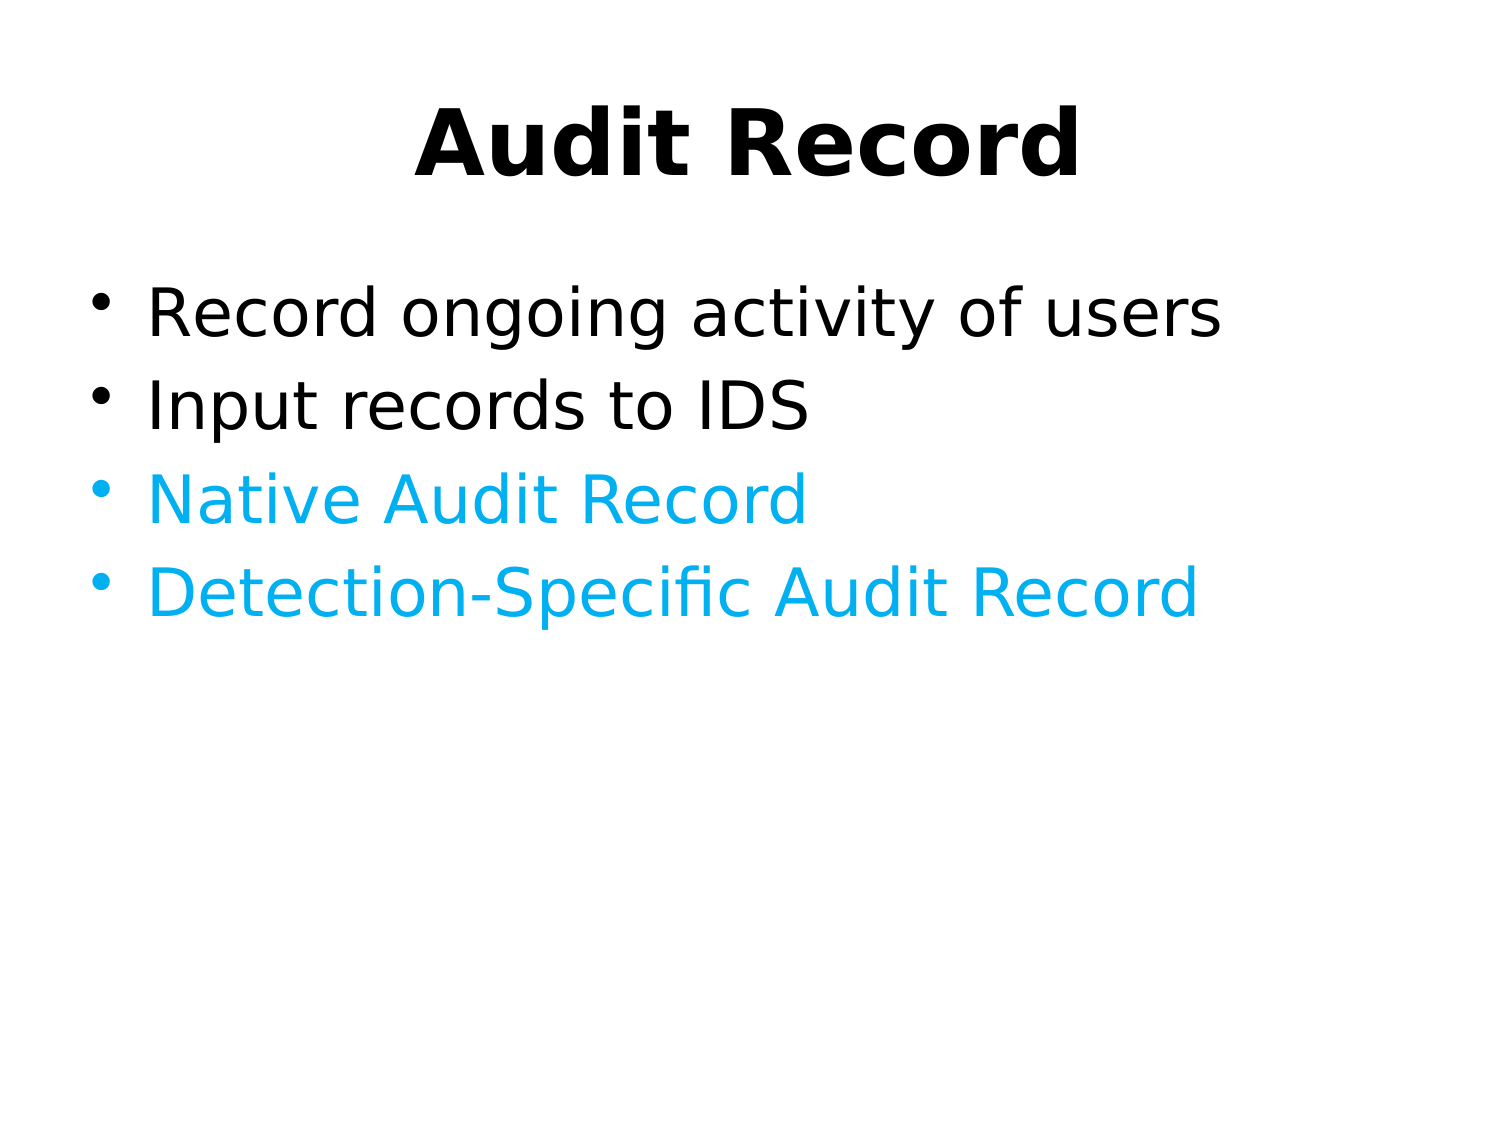

# Audit Record
Record ongoing activity of users
Input records to IDS
Native Audit Record
Detection-Specific Audit Record